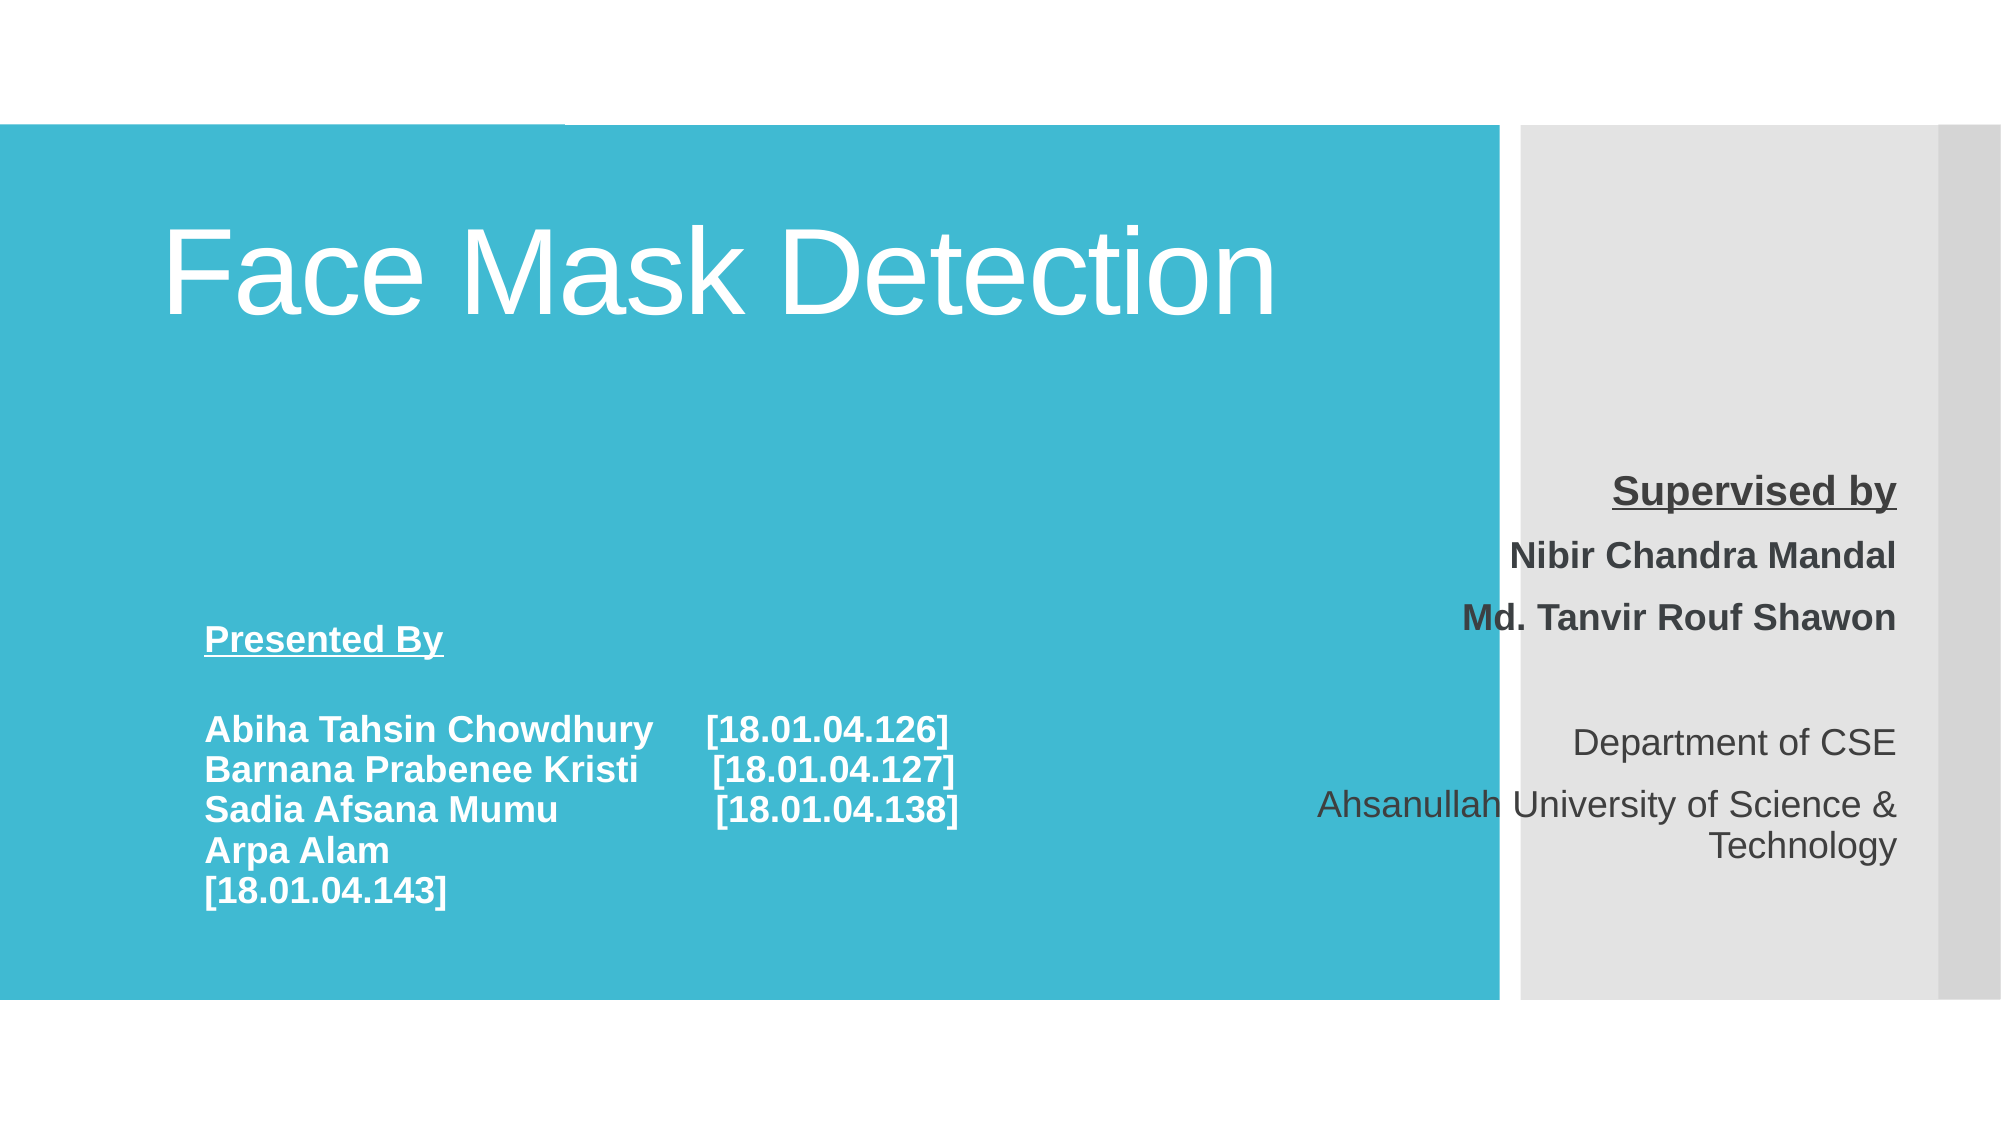

# Face Mask Detection
Supervised by
Nibir Chandra Mandal
Md. Tanvir Rouf Shawon

Department of CSE
Ahsanullah University of Science & Technology

Presented By

Abiha Tahsin Chowdhury     [18.01.04.126]
Barnana Prabenee Kristi       [18.01.04.127]
Sadia Afsana Mumu               [18.01.04.138]
Arpa Alam                                   [18.01.04.143]